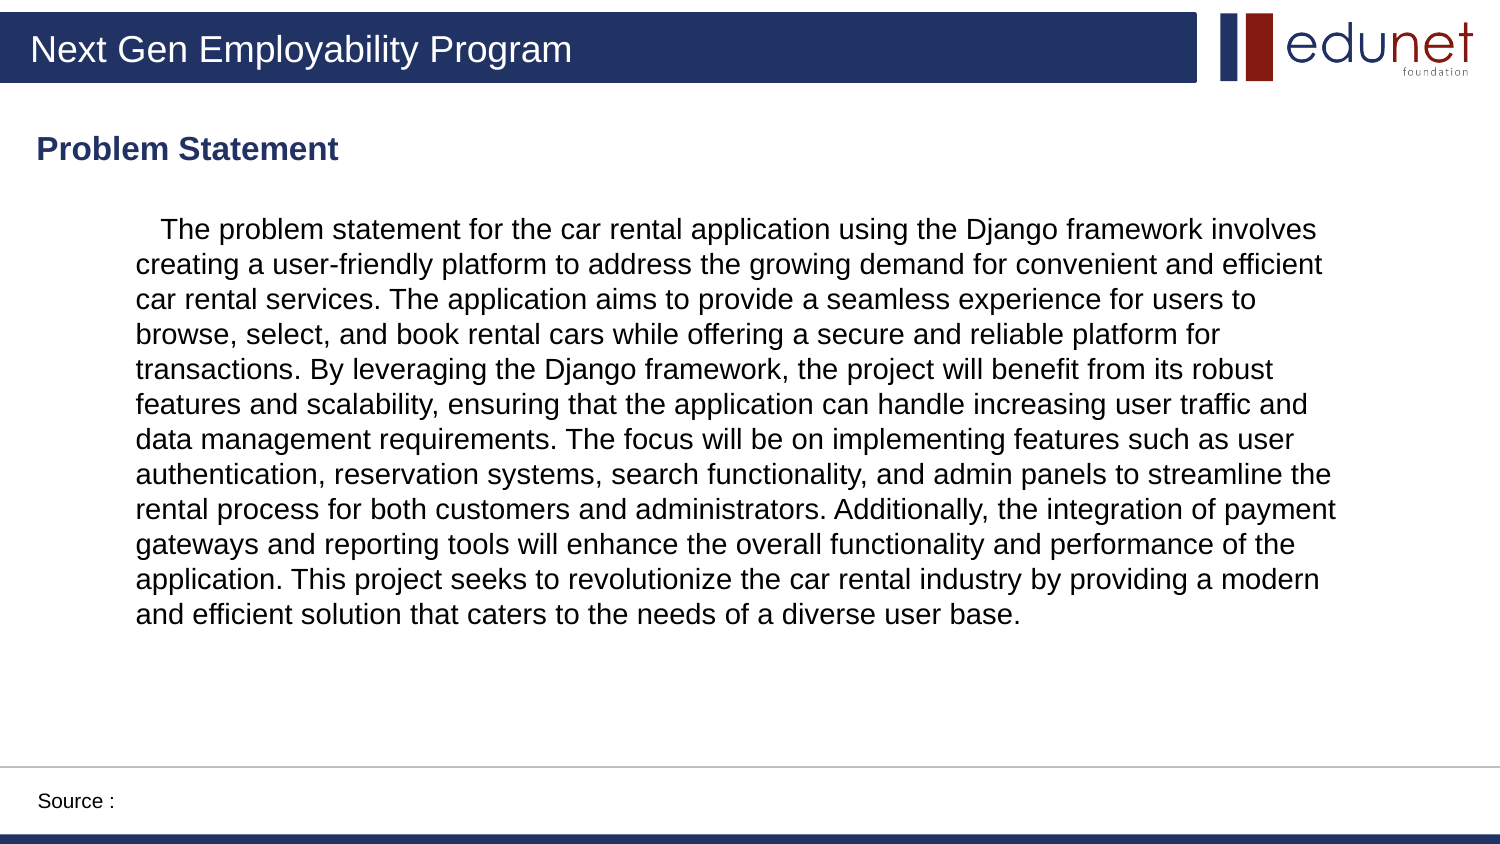

Problem Statement
   The problem statement for the car rental application using the Django framework involves creating a user-friendly platform to address the growing demand for convenient and efficient car rental services. The application aims to provide a seamless experience for users to browse, select, and book rental cars while offering a secure and reliable platform for transactions. By leveraging the Django framework, the project will benefit from its robust features and scalability, ensuring that the application can handle increasing user traffic and data management requirements. The focus will be on implementing features such as user authentication, reservation systems, search functionality, and admin panels to streamline the rental process for both customers and administrators. Additionally, the integration of payment gateways and reporting tools will enhance the overall functionality and performance of the application. This project seeks to revolutionize the car rental industry by providing a modern and efficient solution that caters to the needs of a diverse user base.
Source :